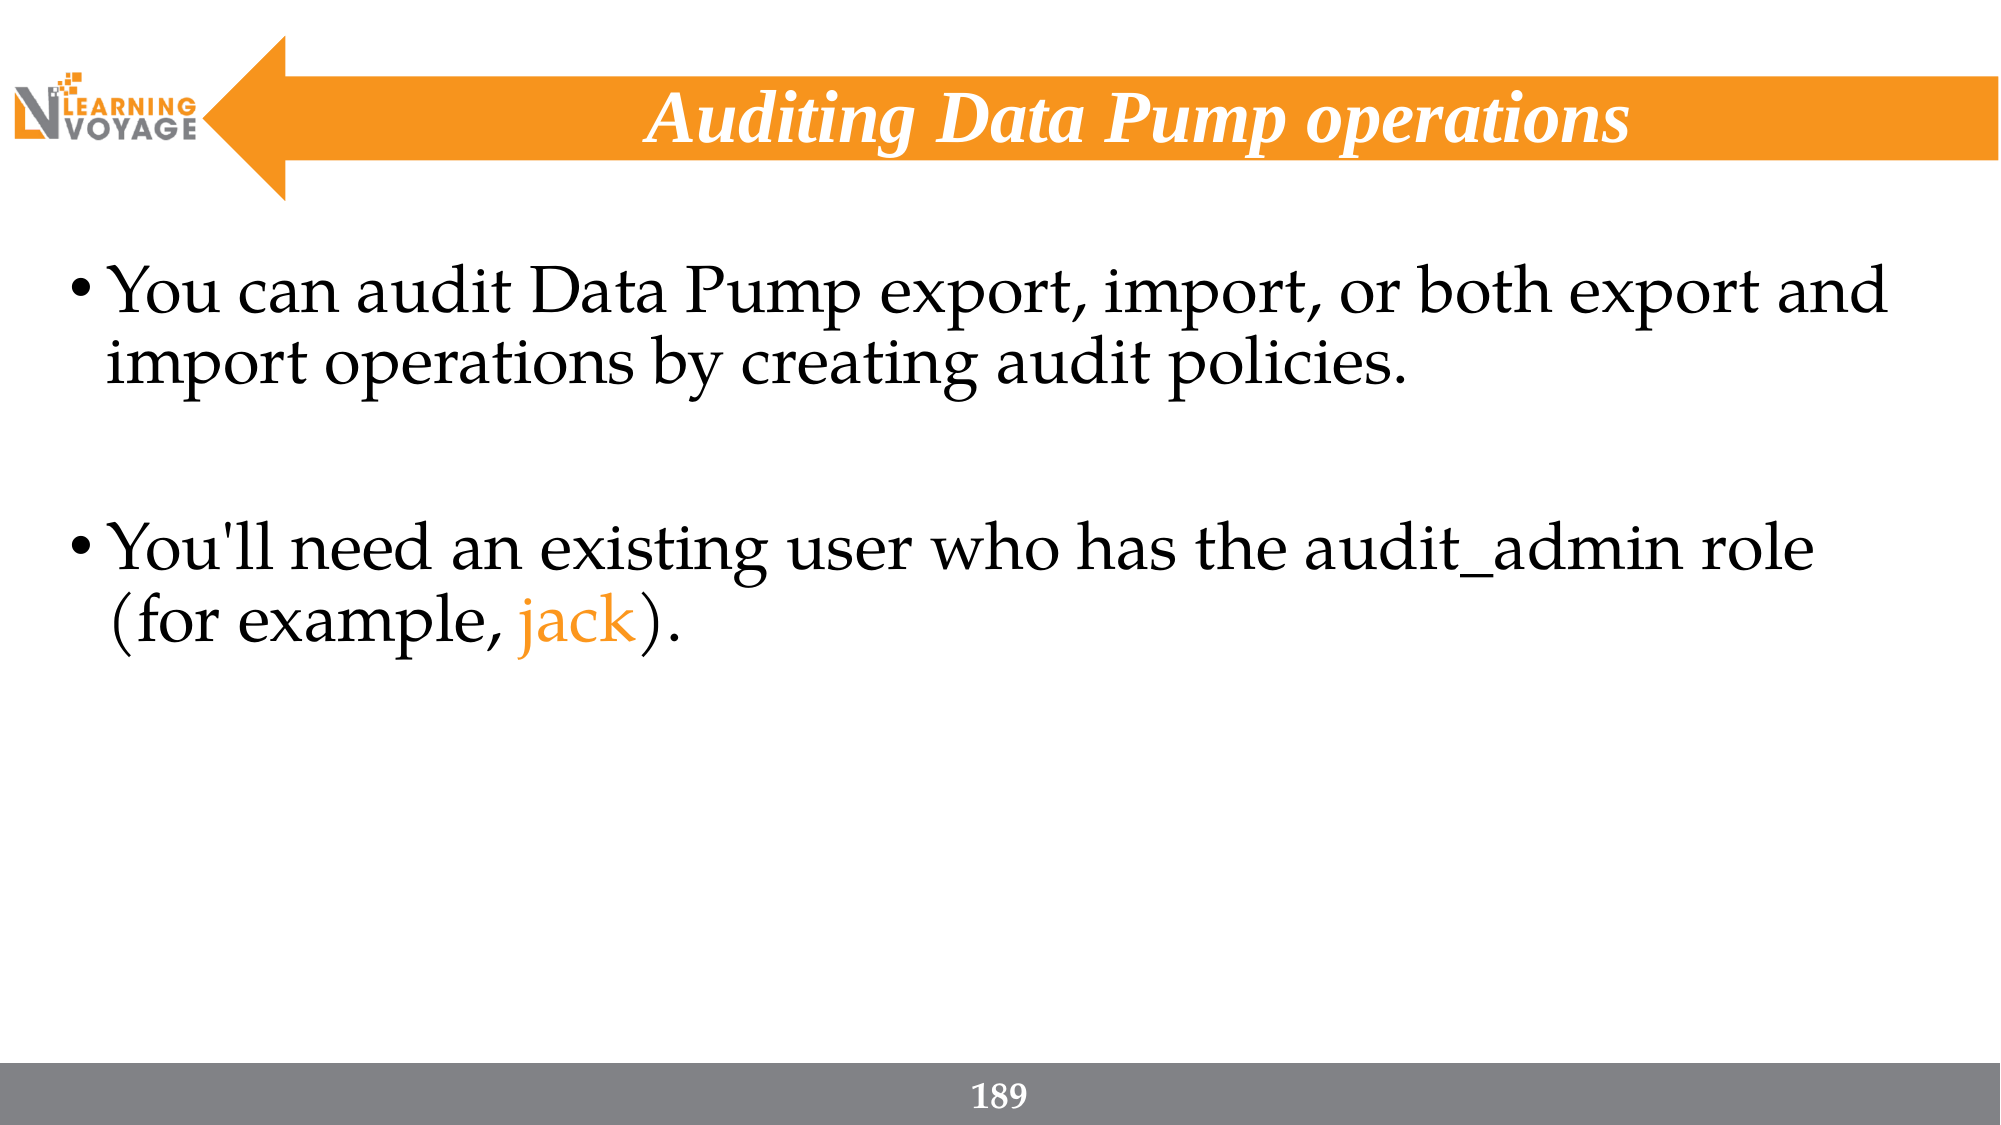

# Auditing Data Pump operations
You can audit Data Pump export, import, or both export and import operations by creating audit policies.

You'll need an existing user who has the audit_admin role (for example, jack).

189